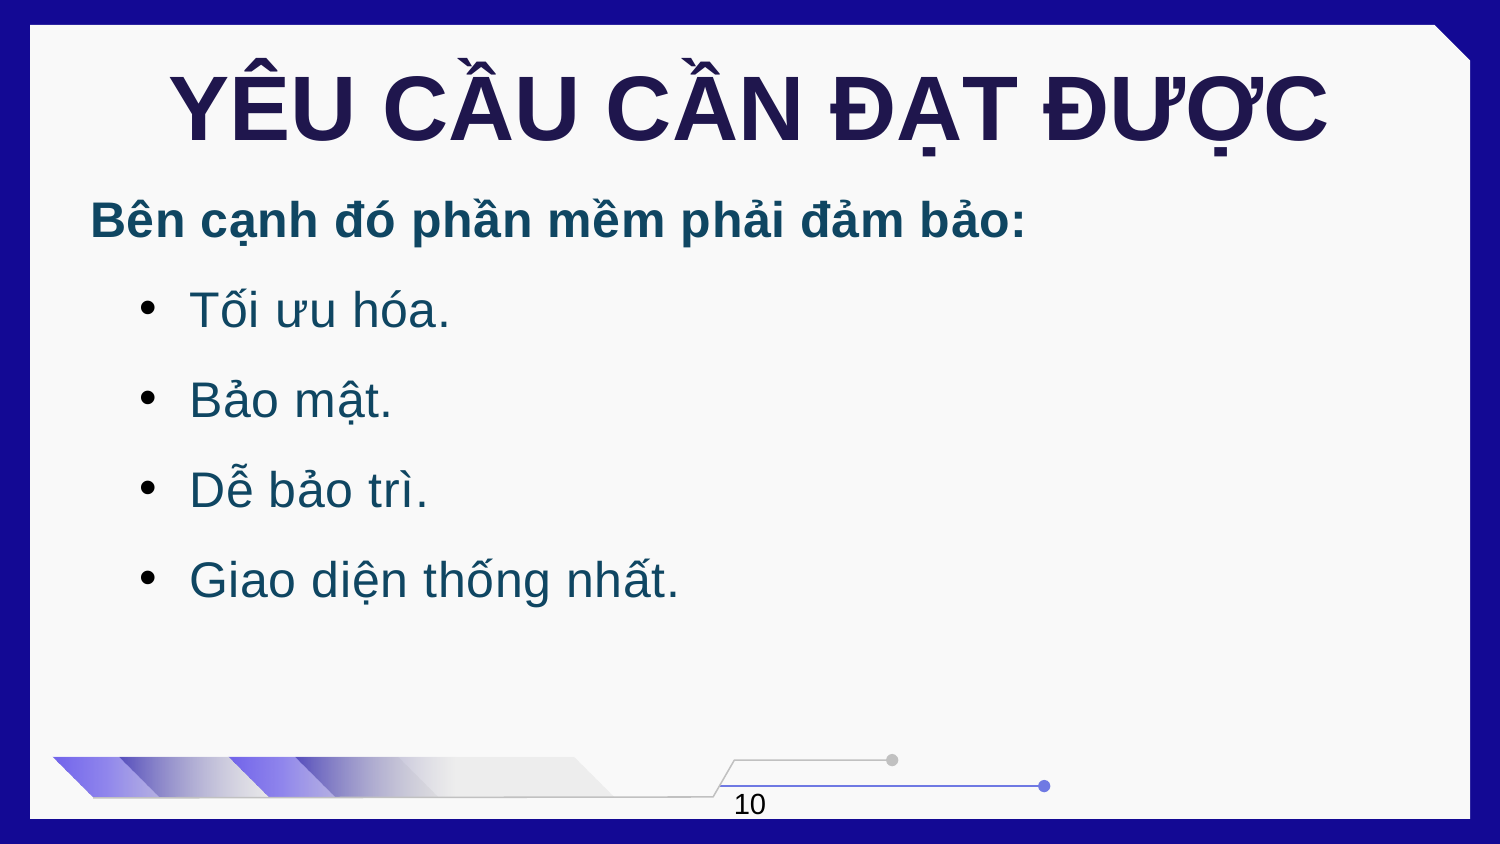

YÊU CẦU CẦN ĐẠT ĐƯỢC

Bên cạnh đó phần mềm phải đảm bảo:
Tối ưu hóa.
Bảo mật.
Dễ bảo trì.
Giao diện thống nhất.
Các tác nhân của hệ thống:
Giáo vụ : Quản lý thông tin chung của học sinh, giáo viên và lớp học.
Giáo viên : Quản lý thông tin, điểm của lớp học cũng như học sinh, điểm thuộc lớp đó.
Học sinh : Quản lý thông tin cá nhân, tra cứu thông tin bản thân và các học sinh khác.
10
Các yêu cầu chính của phần mềm:
| Chức năng | Mô tả |
| --- | --- |
| Đăng nhập / Đăng ký | Hỗ trợ 3 vai trò: Giáo vụ, Giáo viên, Học sinh. |
| Quản lý thông tin | Thêm, xóa, sửa thông tin học sinh, giáo viên. |
| Quản lý lớp học | Lập danh sách lớp, quản lý thành viên. |
| Tra cứu thông tin | Tra cứu học sinh, giáo viên, điểm số. |
| Quản lý điểm | Cho phép nhập và chỉnh sửa điểm. |
| Báo cáo & Thống kê | Lập và xuất báo cáo tổng kết môn, học kỳ. |